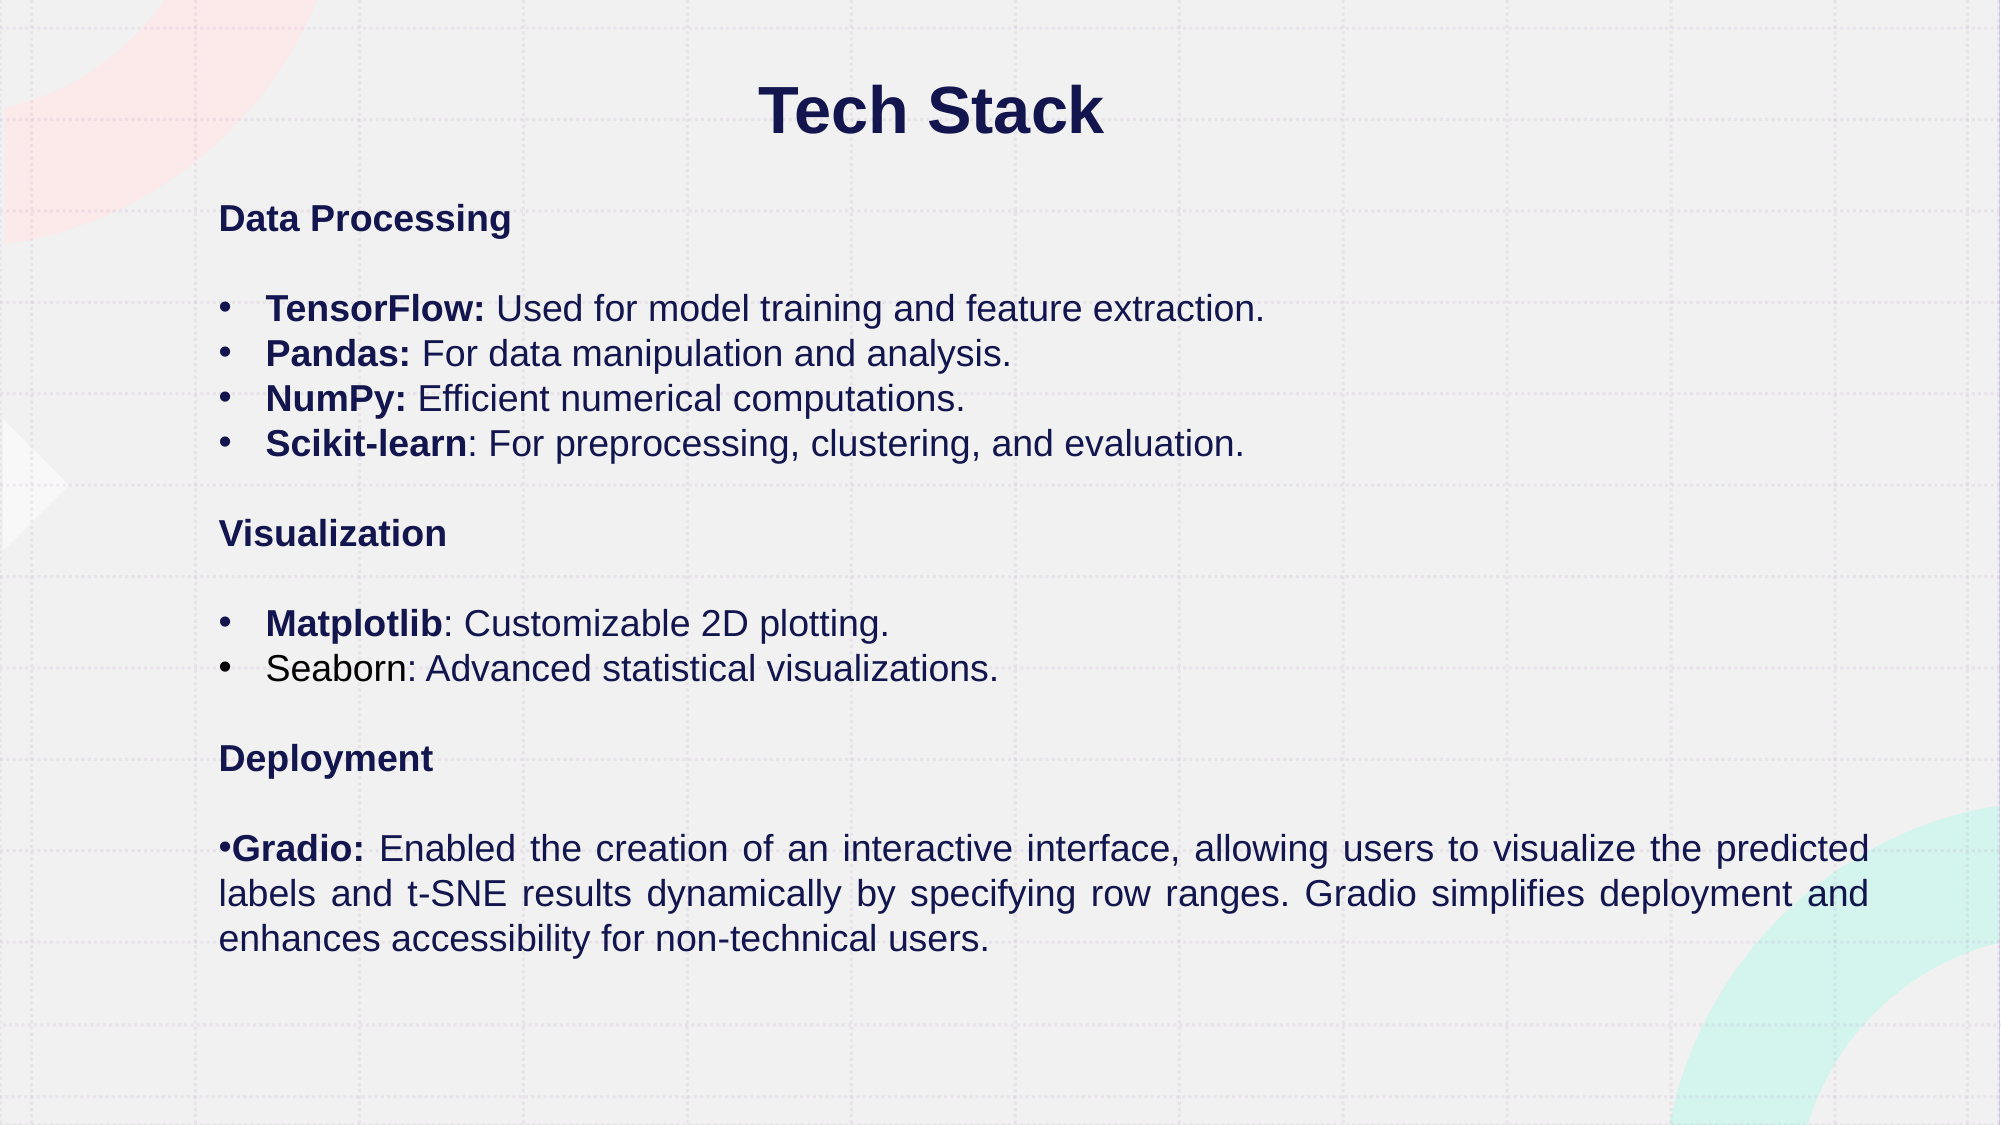

# Tech Stack
Data Processing

TensorFlow: Used for model training and feature extraction.
Pandas: For data manipulation and analysis.
NumPy: Efficient numerical computations.
Scikit-learn: For preprocessing, clustering, and evaluation.

Visualization

Matplotlib: Customizable 2D plotting.
Seaborn: Advanced statistical visualizations.

Deployment

Gradio: Enabled the creation of an interactive interface, allowing users to visualize the predicted labels and t-SNE results dynamically by specifying row ranges. Gradio simplifies deployment and enhances accessibility for non-technical users.